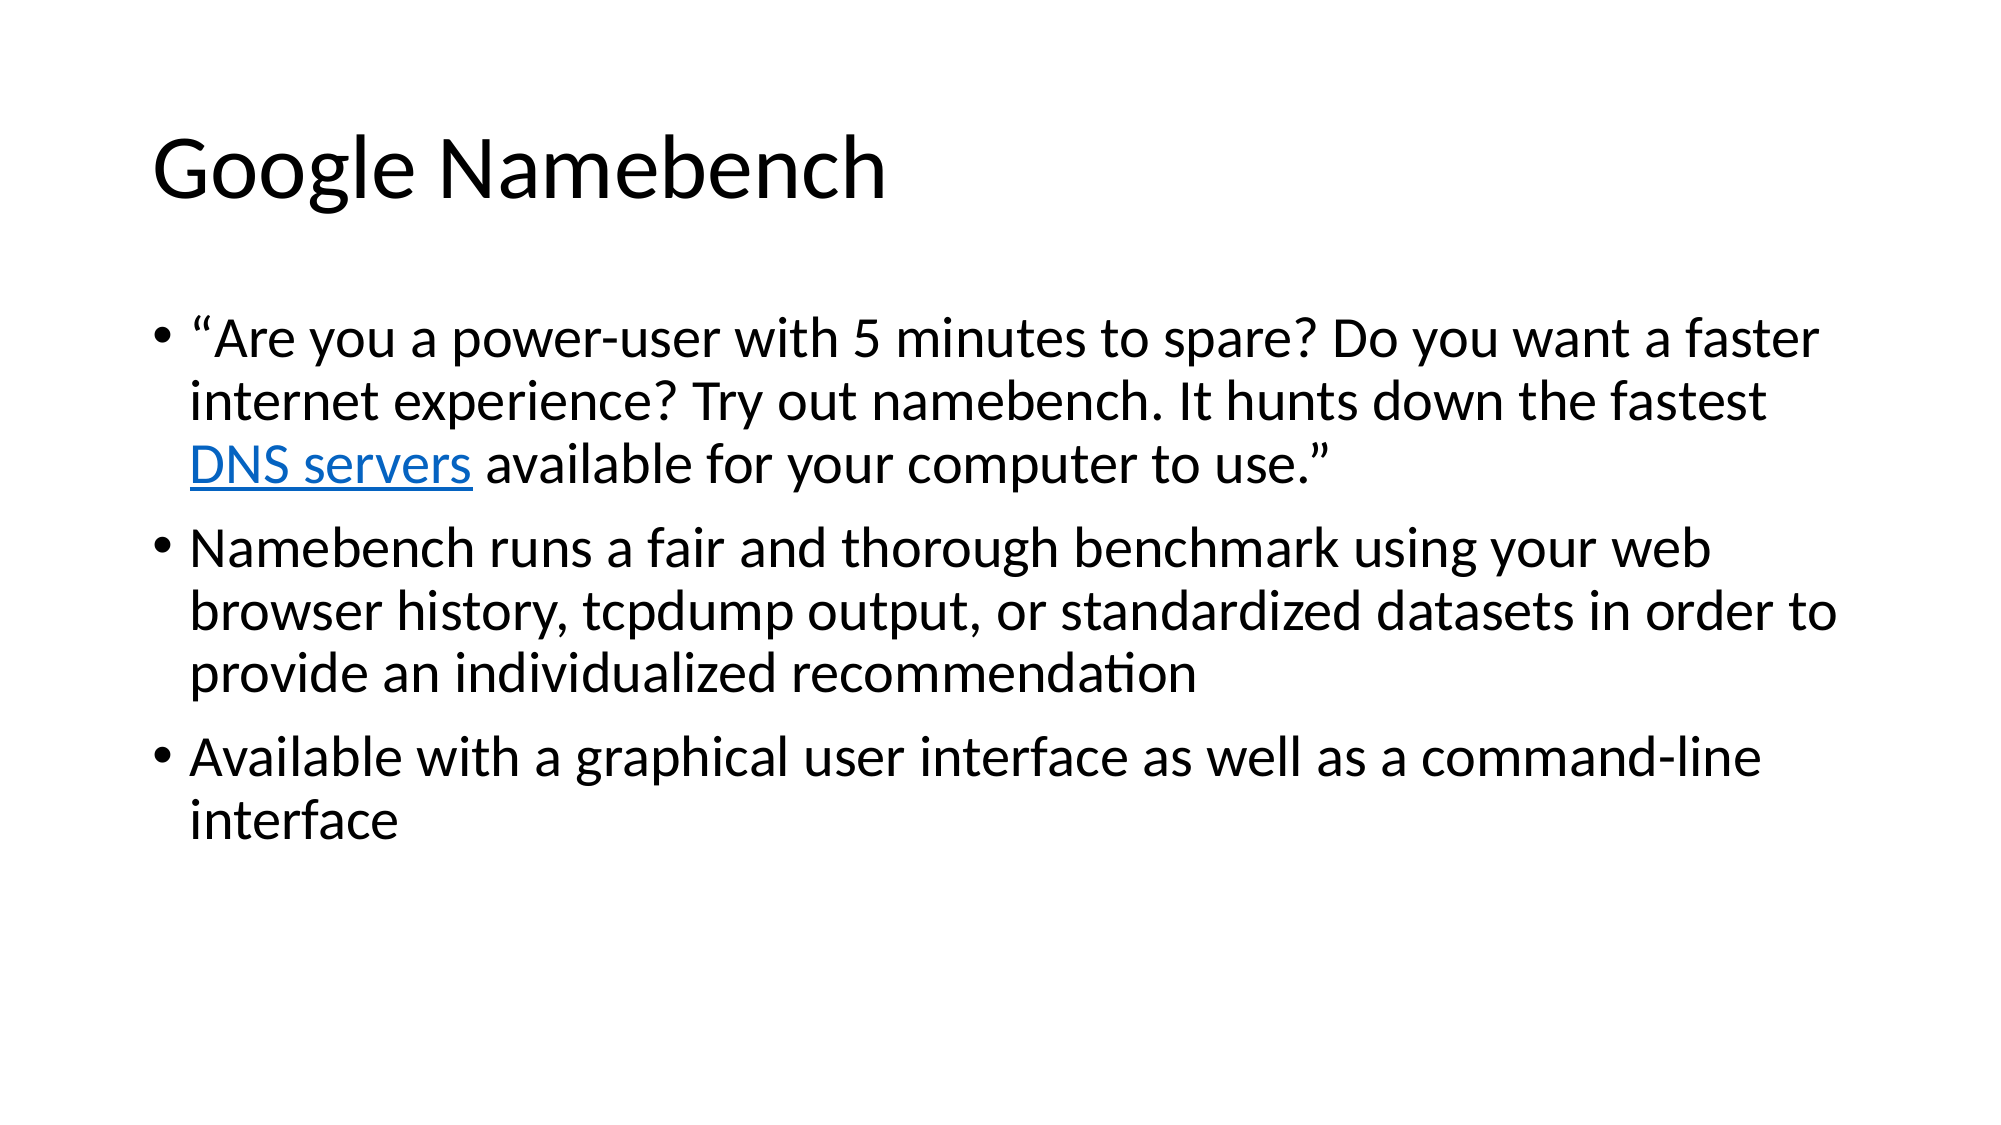

# Google Namebench
“Are you a power-user with 5 minutes to spare? Do you want a faster internet experience? Try out namebench. It hunts down the fastest DNS servers available for your computer to use.”
Namebench runs a fair and thorough benchmark using your web browser history, tcpdump output, or standardized datasets in order to provide an individualized recommendation
Available with a graphical user interface as well as a command-line interface